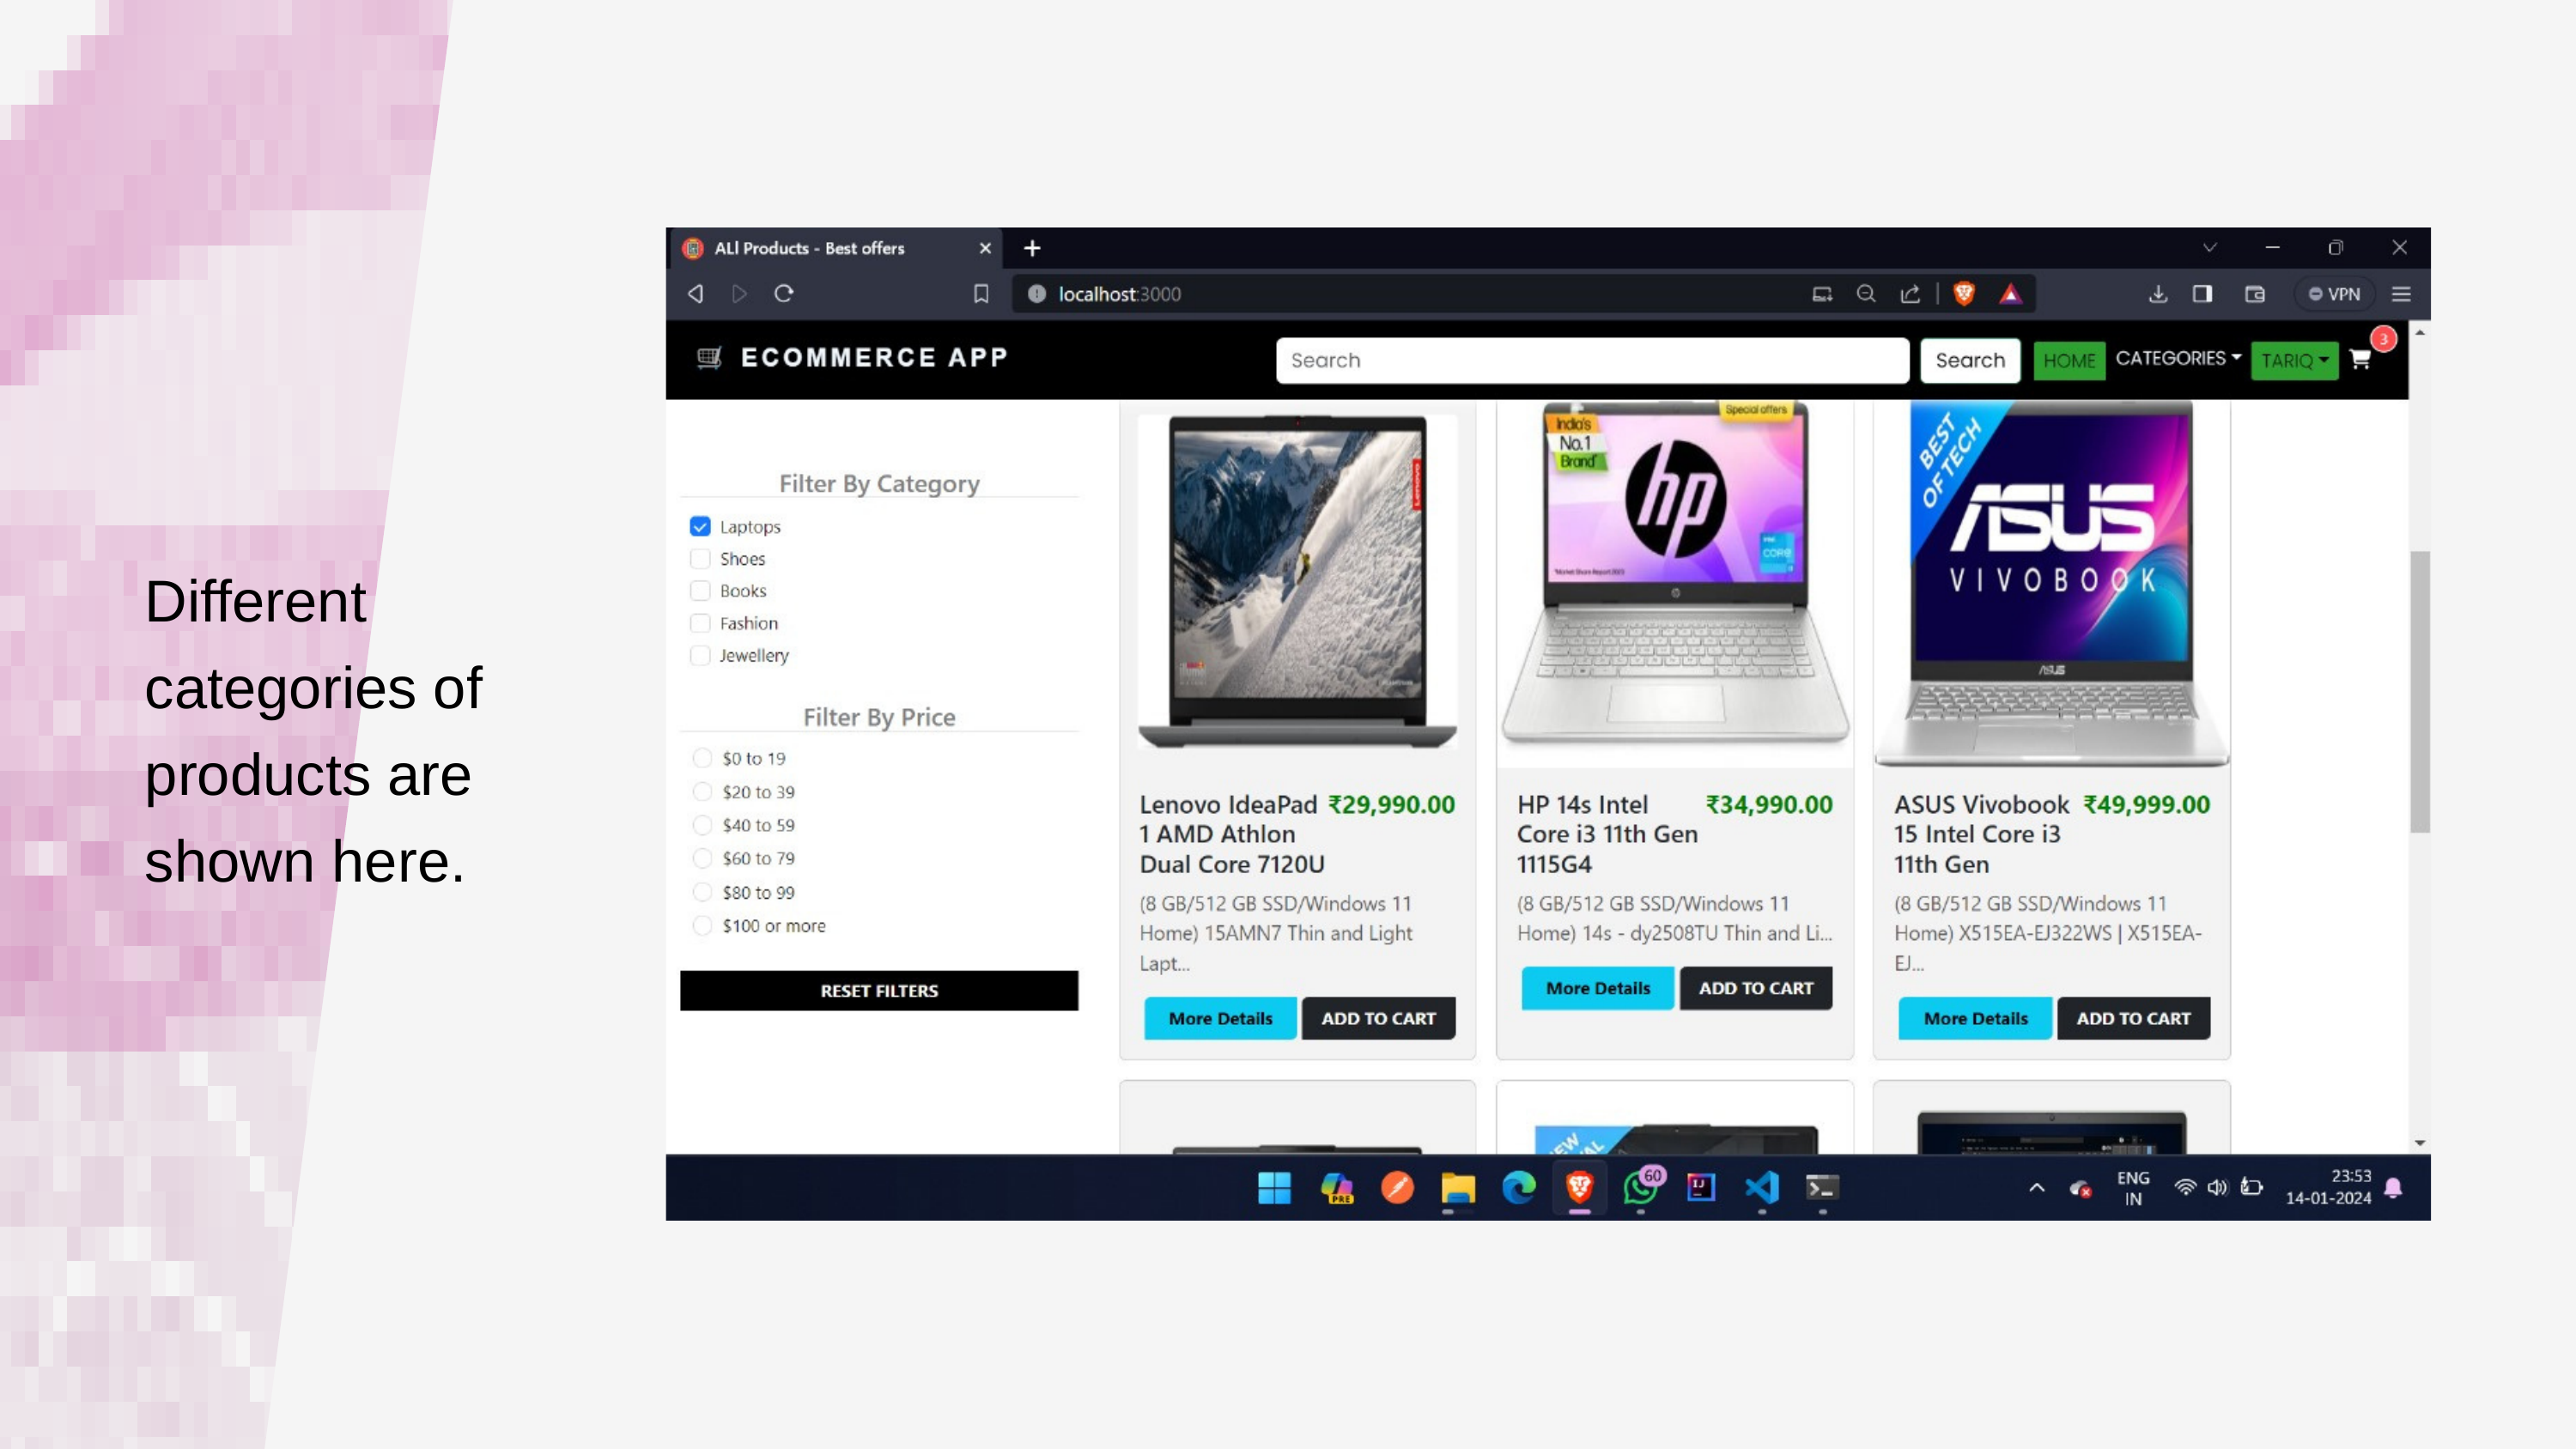

Different categories of products are shown here.